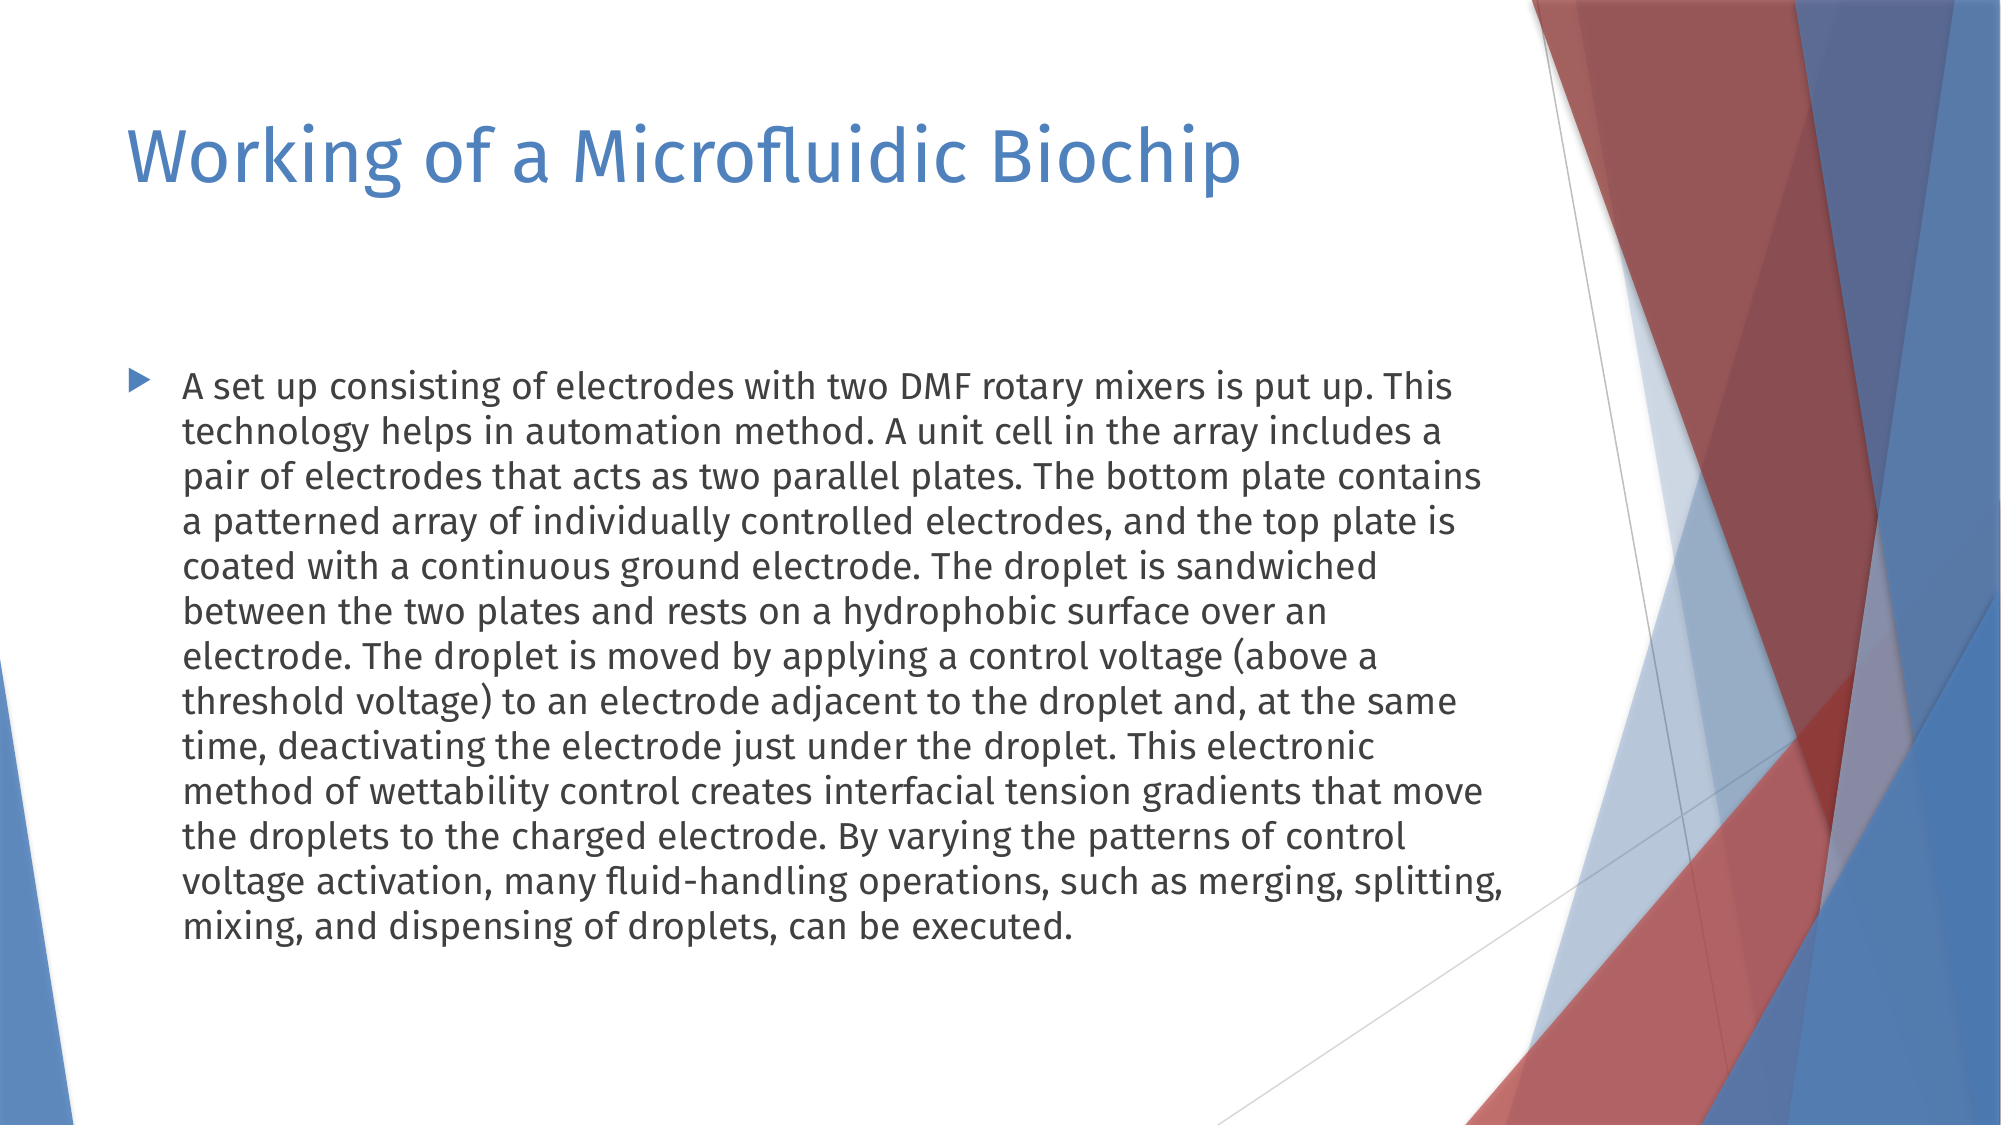

# Working of a Microfluidic Biochip
A set up consisting of electrodes with two DMF rotary mixers is put up. This technology helps in automation method. A unit cell in the array includes a pair of electrodes that acts as two parallel plates. The bottom plate contains a patterned array of individually controlled electrodes, and the top plate is coated with a continuous ground electrode. The droplet is sandwiched between the two plates and rests on a hydrophobic surface over an electrode. The droplet is moved by applying a control voltage (above a threshold voltage) to an electrode adjacent to the droplet and, at the same time, deactivating the electrode just under the droplet. This electronic method of wettability control creates interfacial tension gradients that move the droplets to the charged electrode. By varying the patterns of control voltage activation, many fluid-handling operations, such as merging, splitting, mixing, and dispensing of droplets, can be executed.